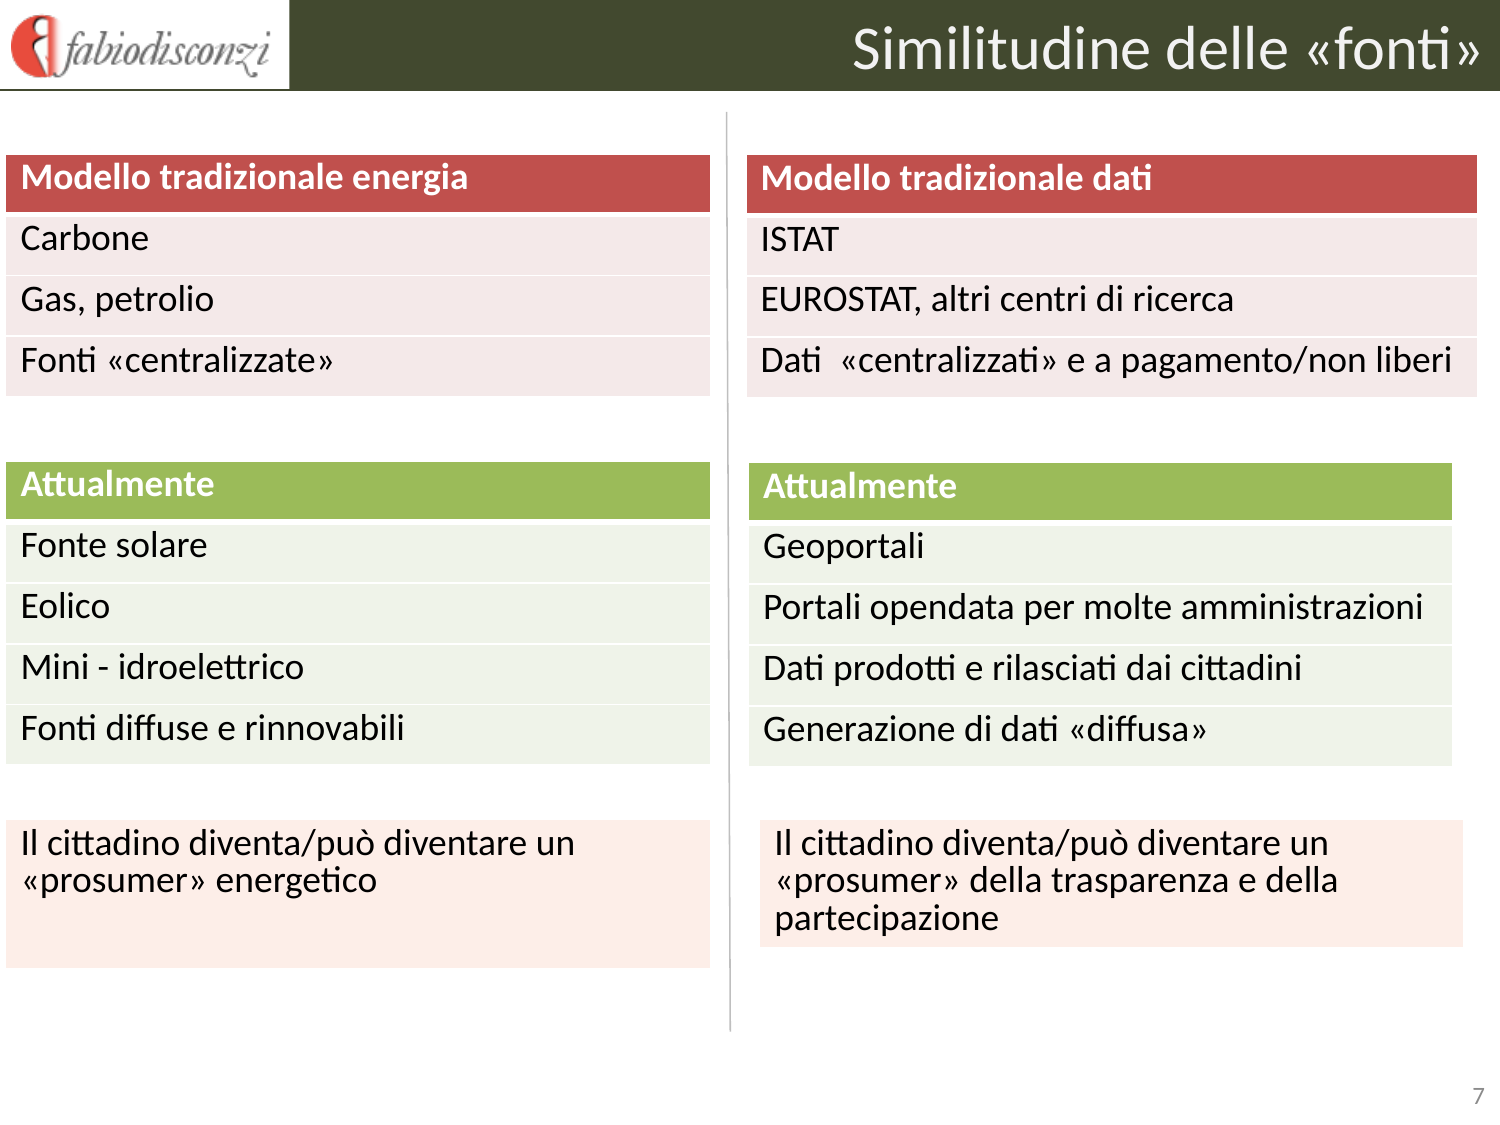

# Similitudine delle «fonti»
| Modello tradizionale energia |
| --- |
| Carbone |
| Gas, petrolio |
| Fonti «centralizzate» |
| Modello tradizionale dati |
| --- |
| ISTAT |
| EUROSTAT, altri centri di ricerca |
| Dati «centralizzati» e a pagamento/non liberi |
| Attualmente |
| --- |
| Fonte solare |
| Eolico |
| Mini - idroelettrico |
| Fonti diffuse e rinnovabili |
| Attualmente |
| --- |
| Geoportali |
| Portali opendata per molte amministrazioni |
| Dati prodotti e rilasciati dai cittadini |
| Generazione di dati «diffusa» |
| Il cittadino diventa/può diventare un «prosumer» energetico |
| --- |
| Il cittadino diventa/può diventare un «prosumer» della trasparenza e della partecipazione |
| --- |
7